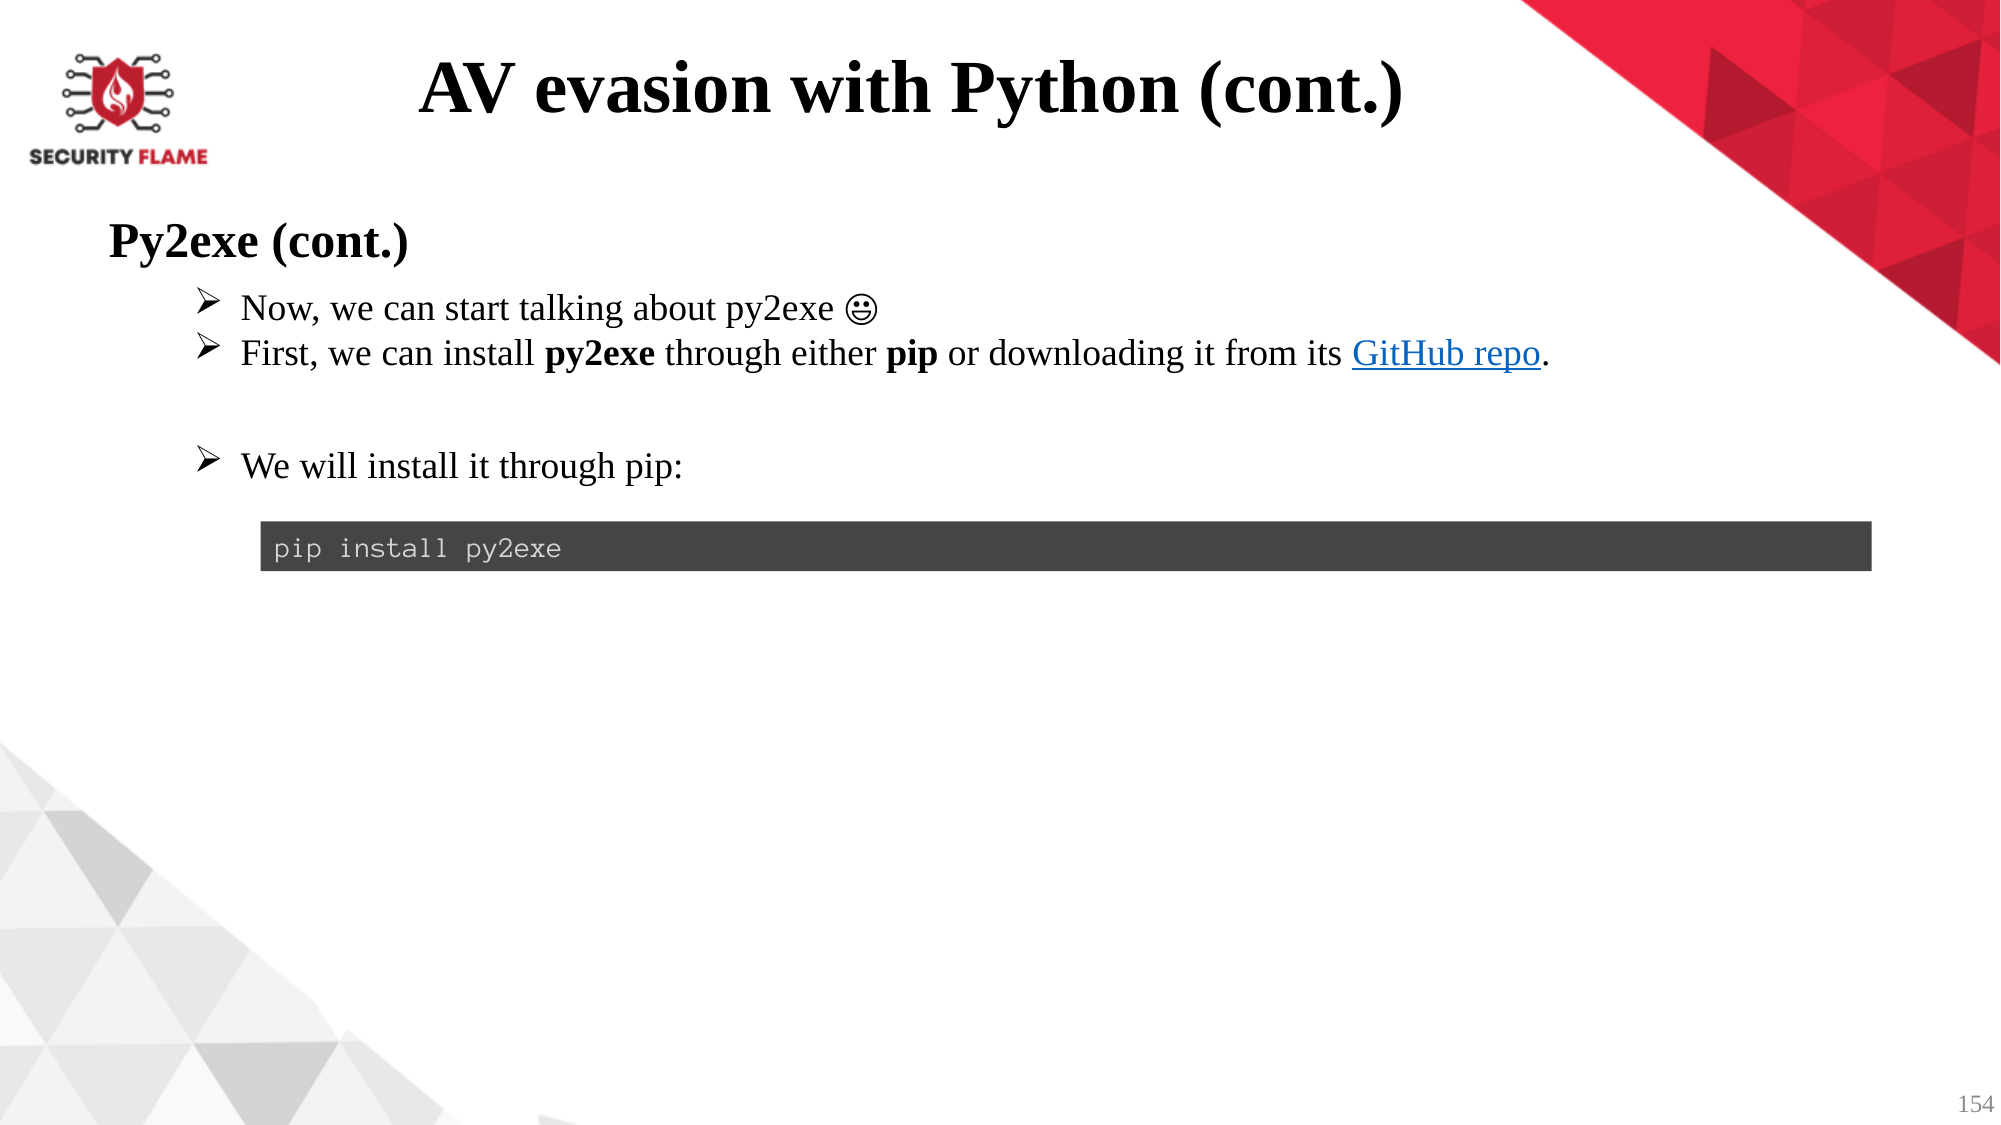

AV evasion with Python (cont.)

Py2exe (cont.)
Now, we can start talking about py2exe 😃
First, we can install py2exe through either pip or downloading it from its GitHub repo.
We will install it through pip:
pip install py2exe
154